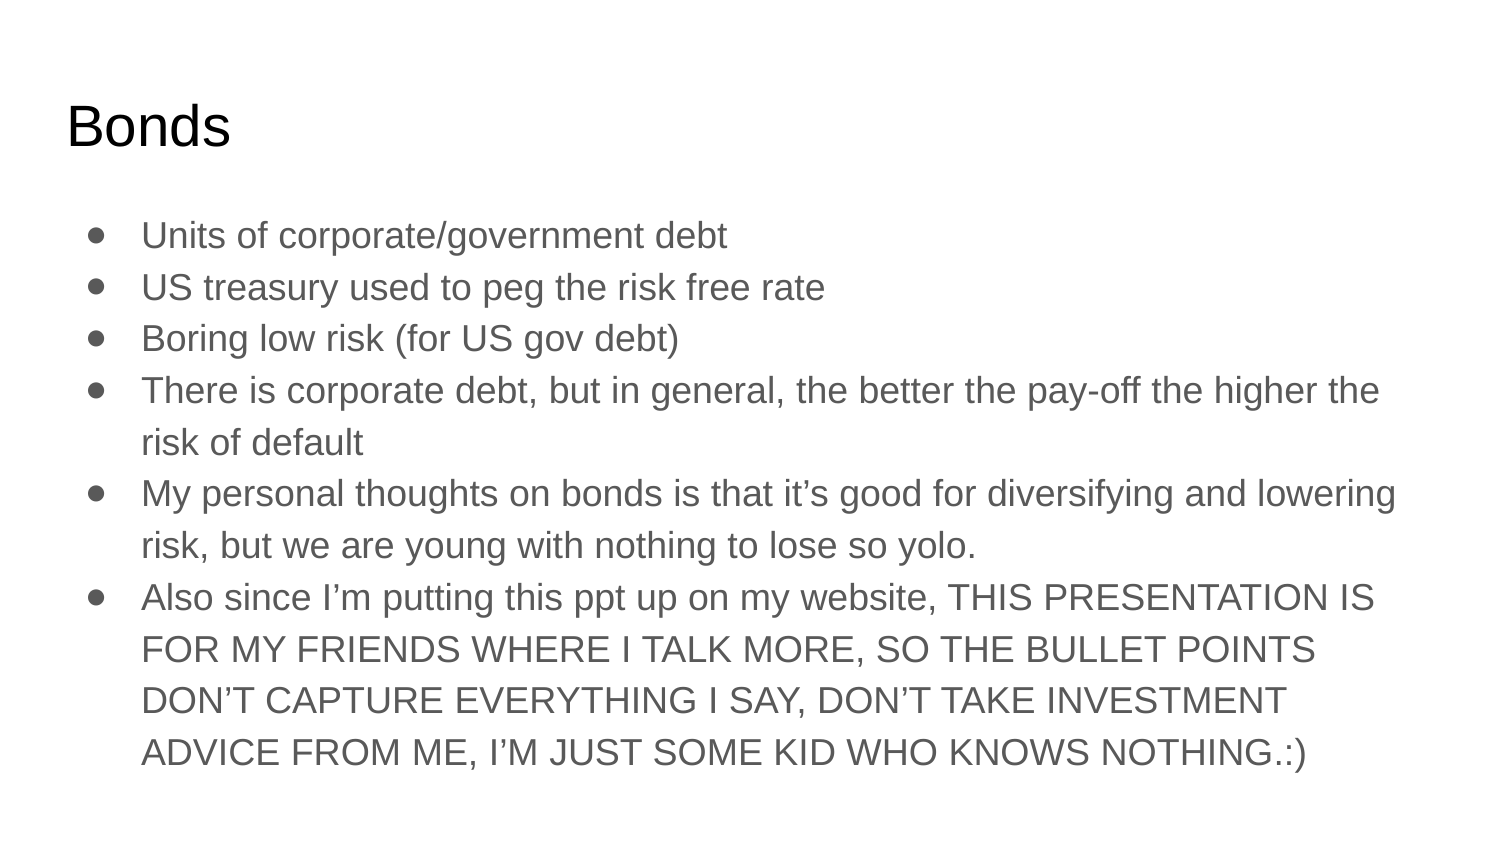

# Bonds
Units of corporate/government debt
US treasury used to peg the risk free rate
Boring low risk (for US gov debt)
There is corporate debt, but in general, the better the pay-off the higher the risk of default
My personal thoughts on bonds is that it’s good for diversifying and lowering risk, but we are young with nothing to lose so yolo.
Also since I’m putting this ppt up on my website, THIS PRESENTATION IS FOR MY FRIENDS WHERE I TALK MORE, SO THE BULLET POINTS DON’T CAPTURE EVERYTHING I SAY, DON’T TAKE INVESTMENT ADVICE FROM ME, I’M JUST SOME KID WHO KNOWS NOTHING.:)